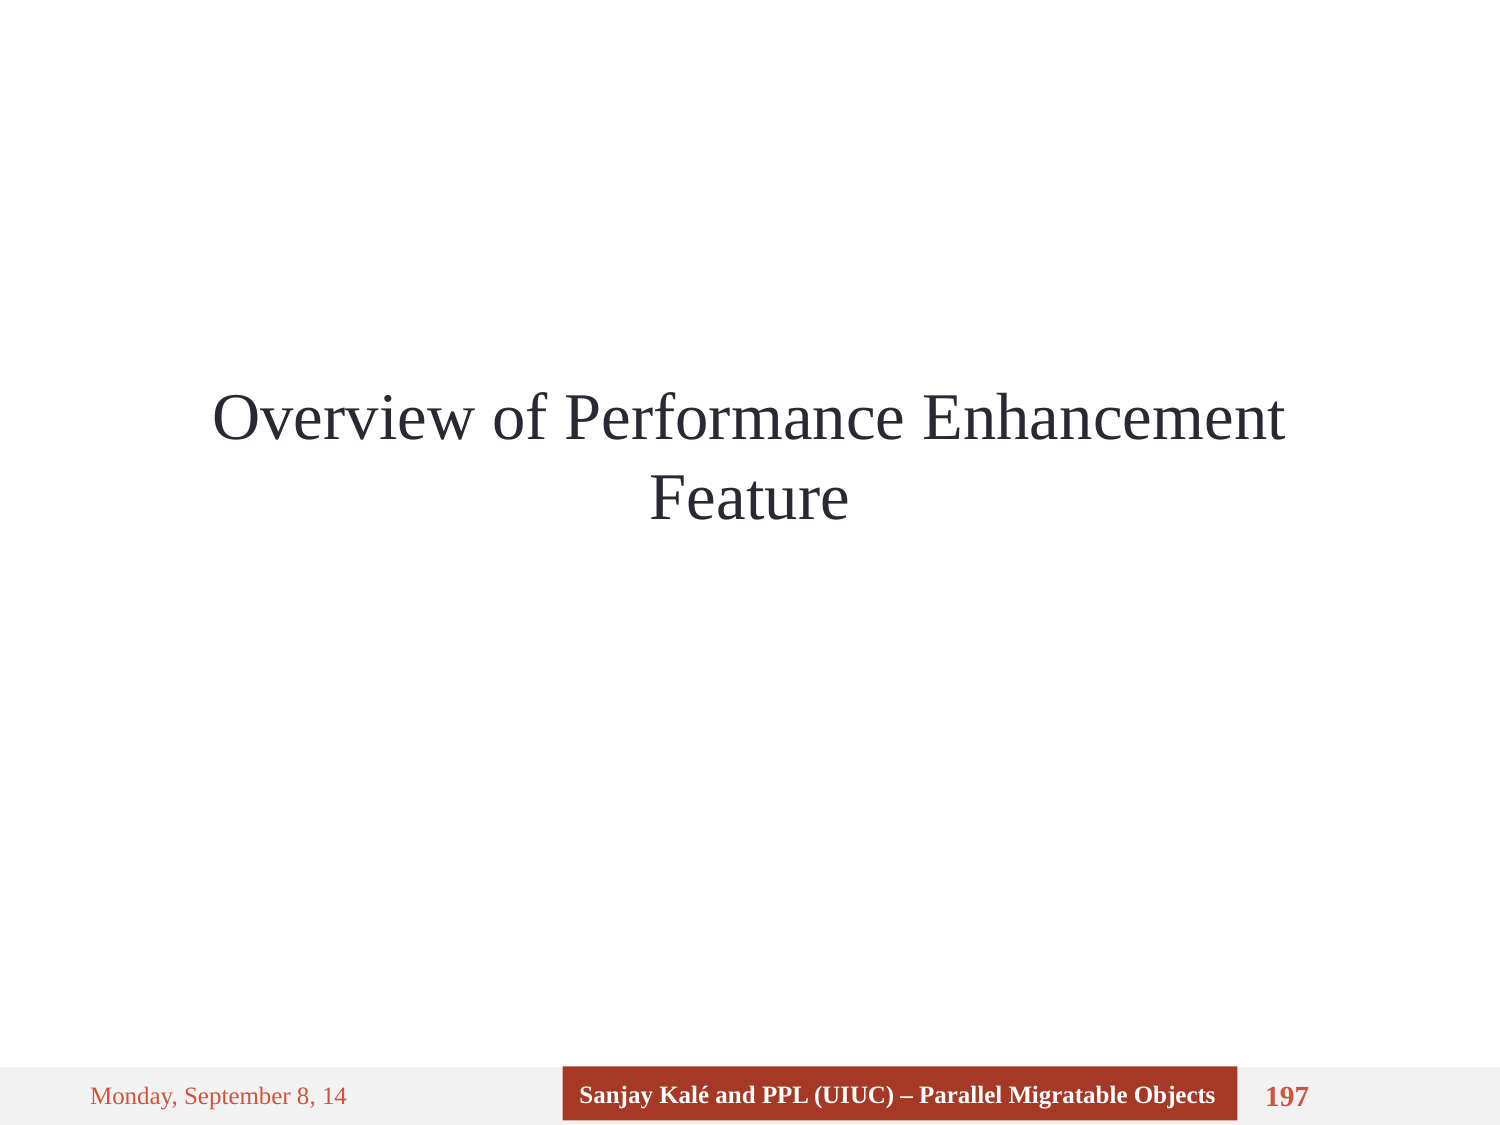

Overview of Performance Enhancement Feature
Sanjay Kalé and PPL (UIUC) – Parallel Migratable Objects
Monday, September 8, 14
197